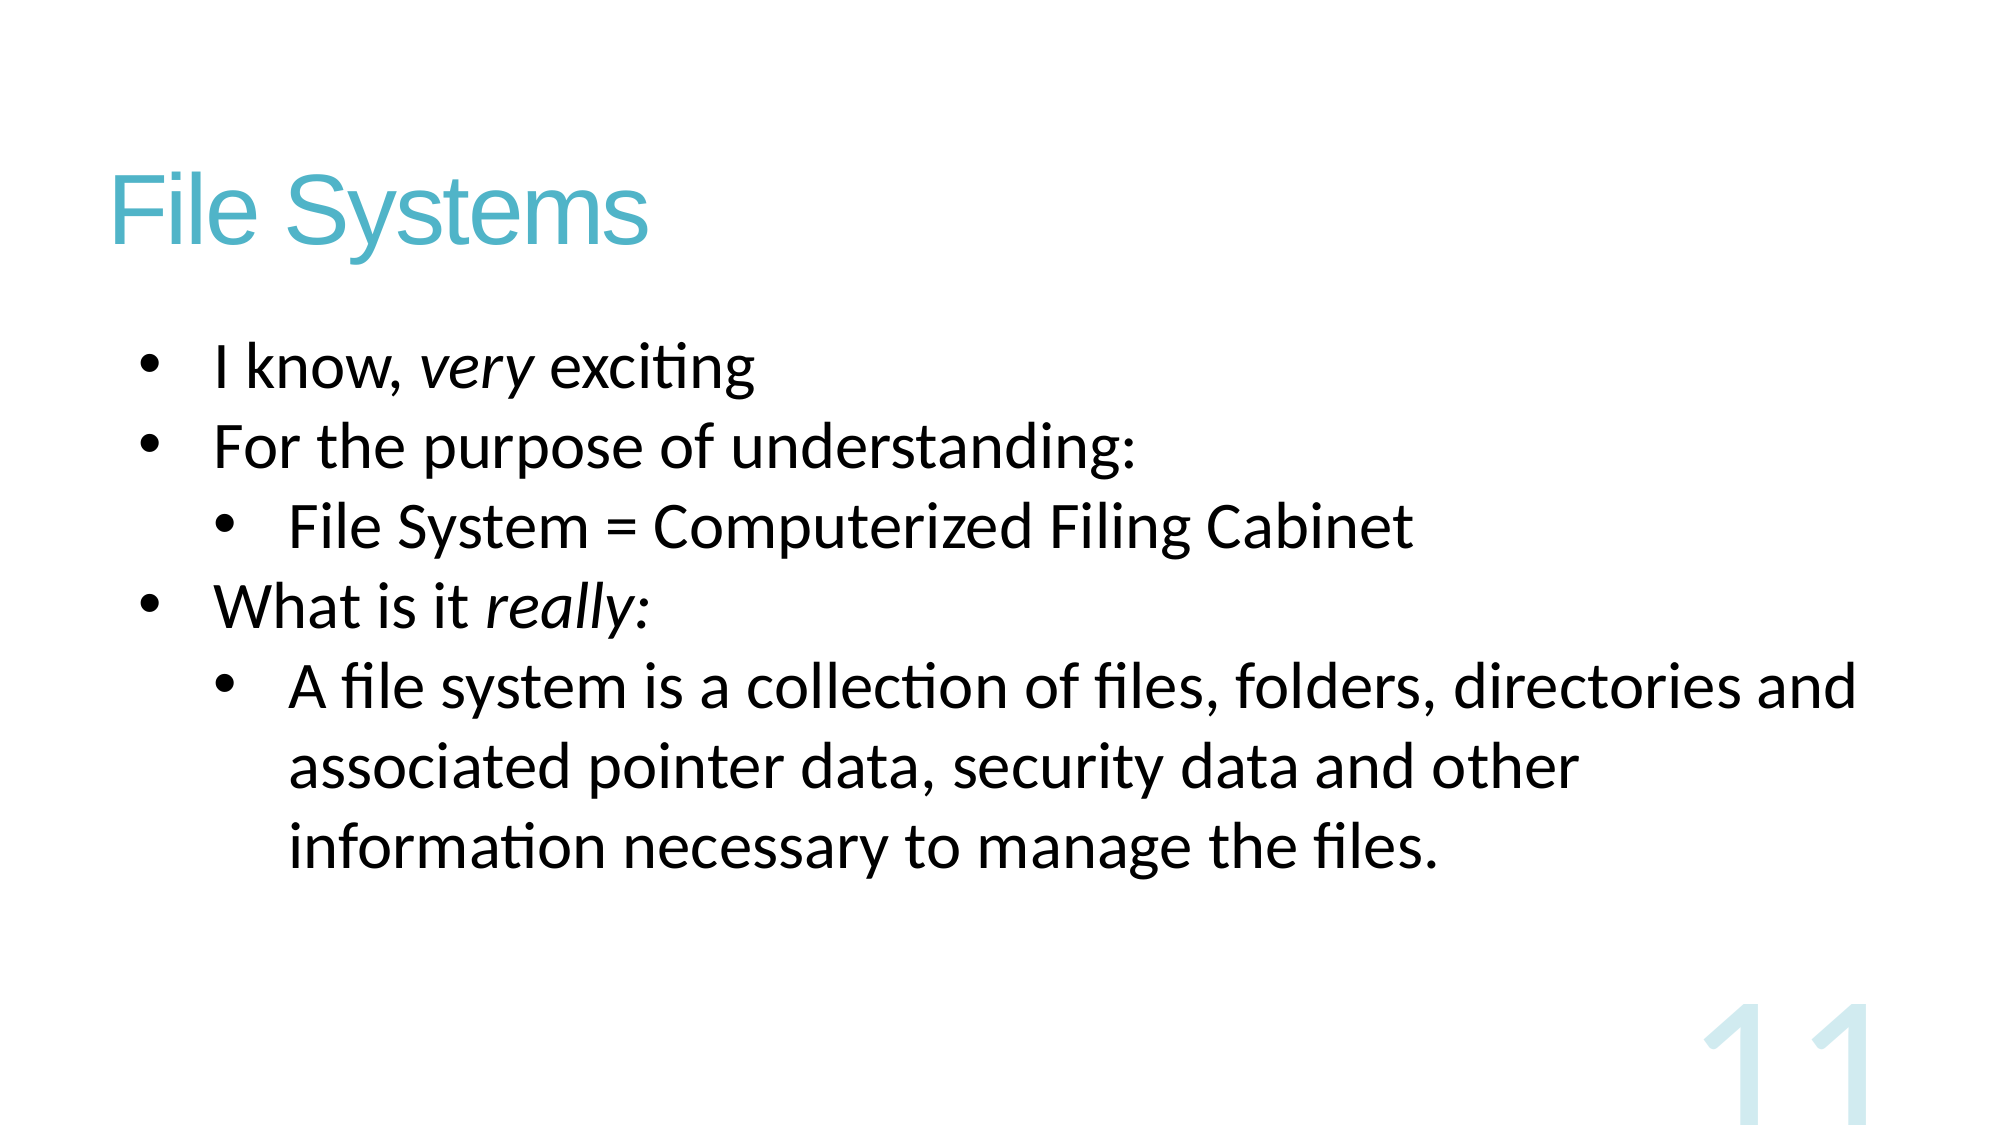

# File Systems
I know, very exciting
For the purpose of understanding:
File System = Computerized Filing Cabinet
What is it really:
A file system is a collection of files, folders, directories and associated pointer data, security data and other information necessary to manage the files.
11